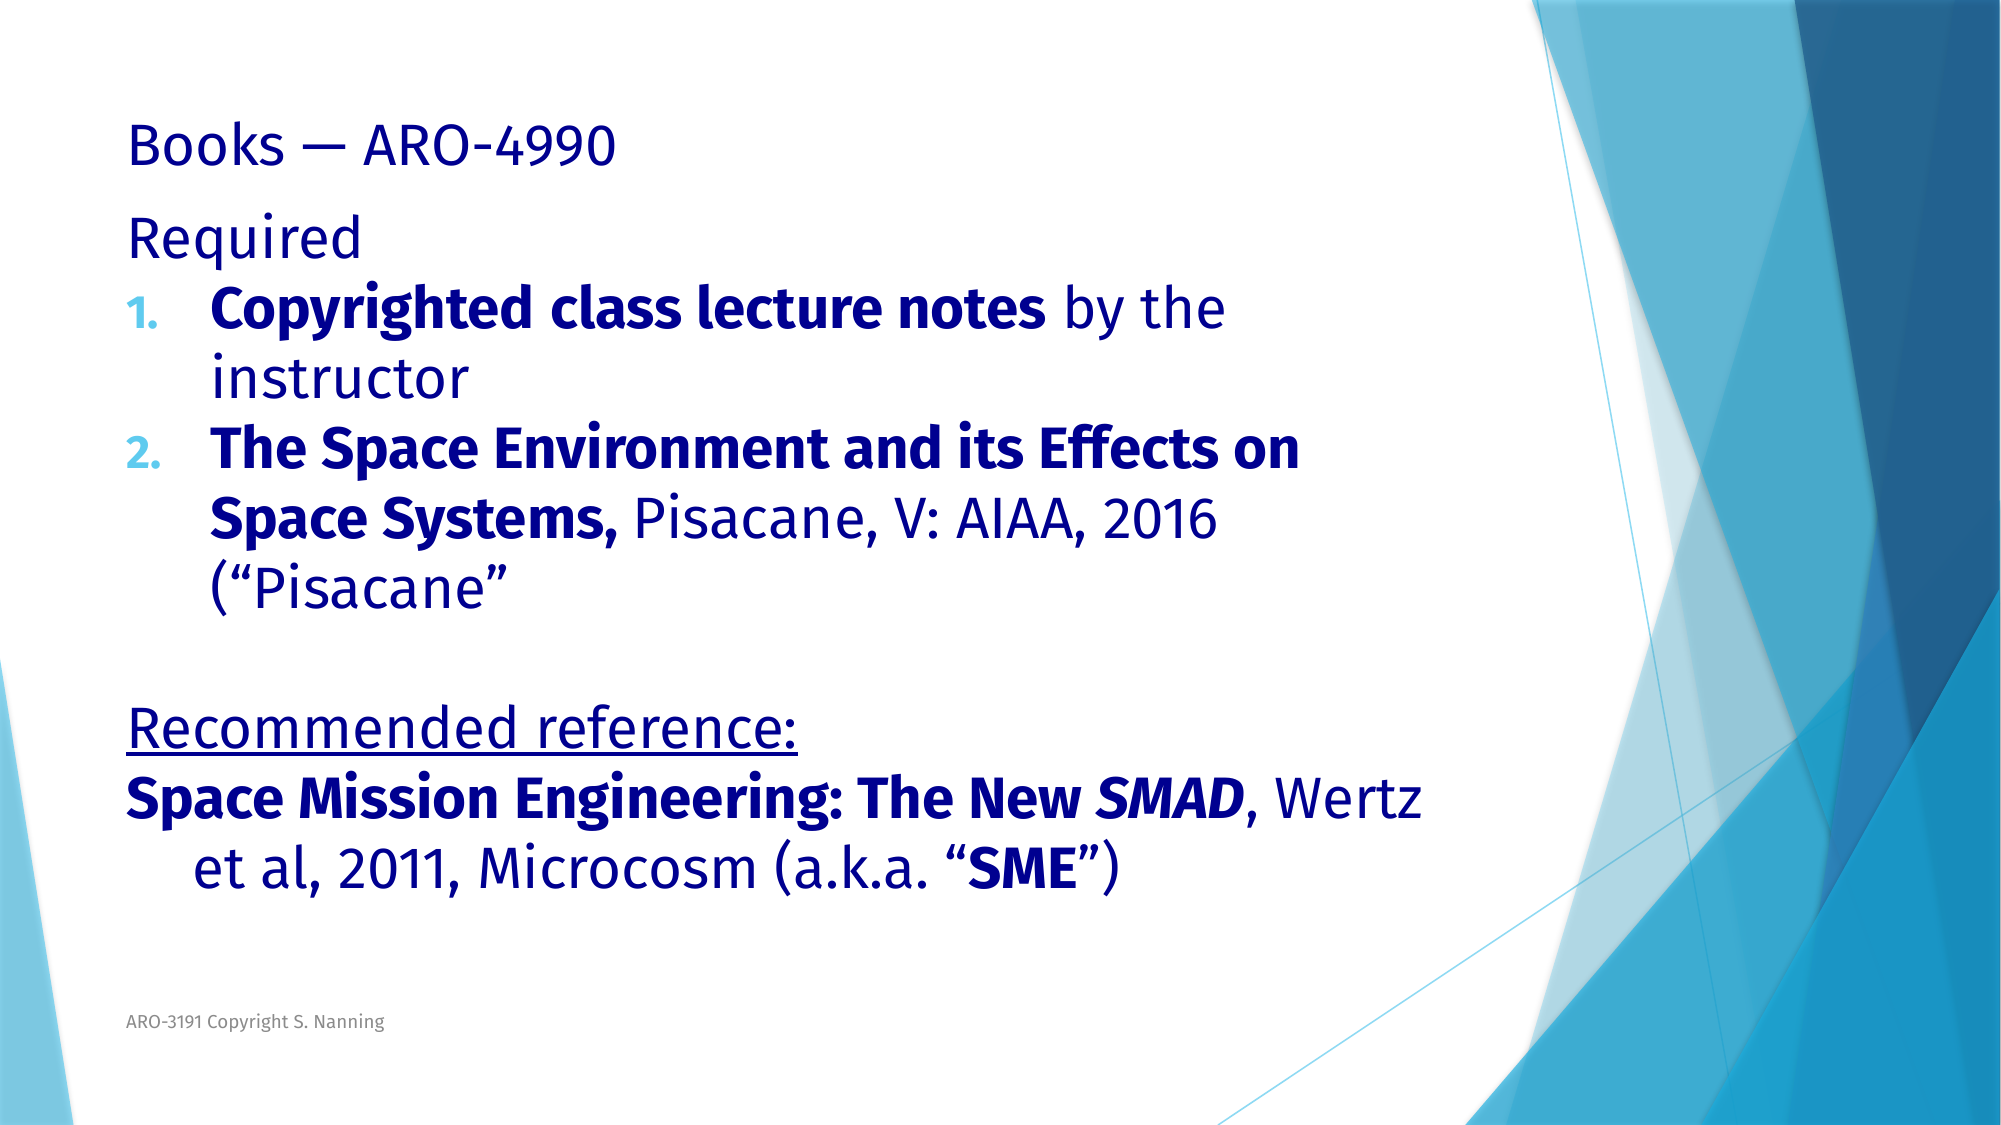

# Books — ARO-4990
Required
Copyrighted class lecture notes by the instructor
The Space Environment and its Effects on Space Systems, Pisacane, V: AIAA, 2016 (“Pisacane”

Recommended reference:
Space Mission Engineering: The New SMAD, Wertz et al, 2011, Microcosm (a.k.a. “SME”)

ARO-3191 Copyright S. Nanning